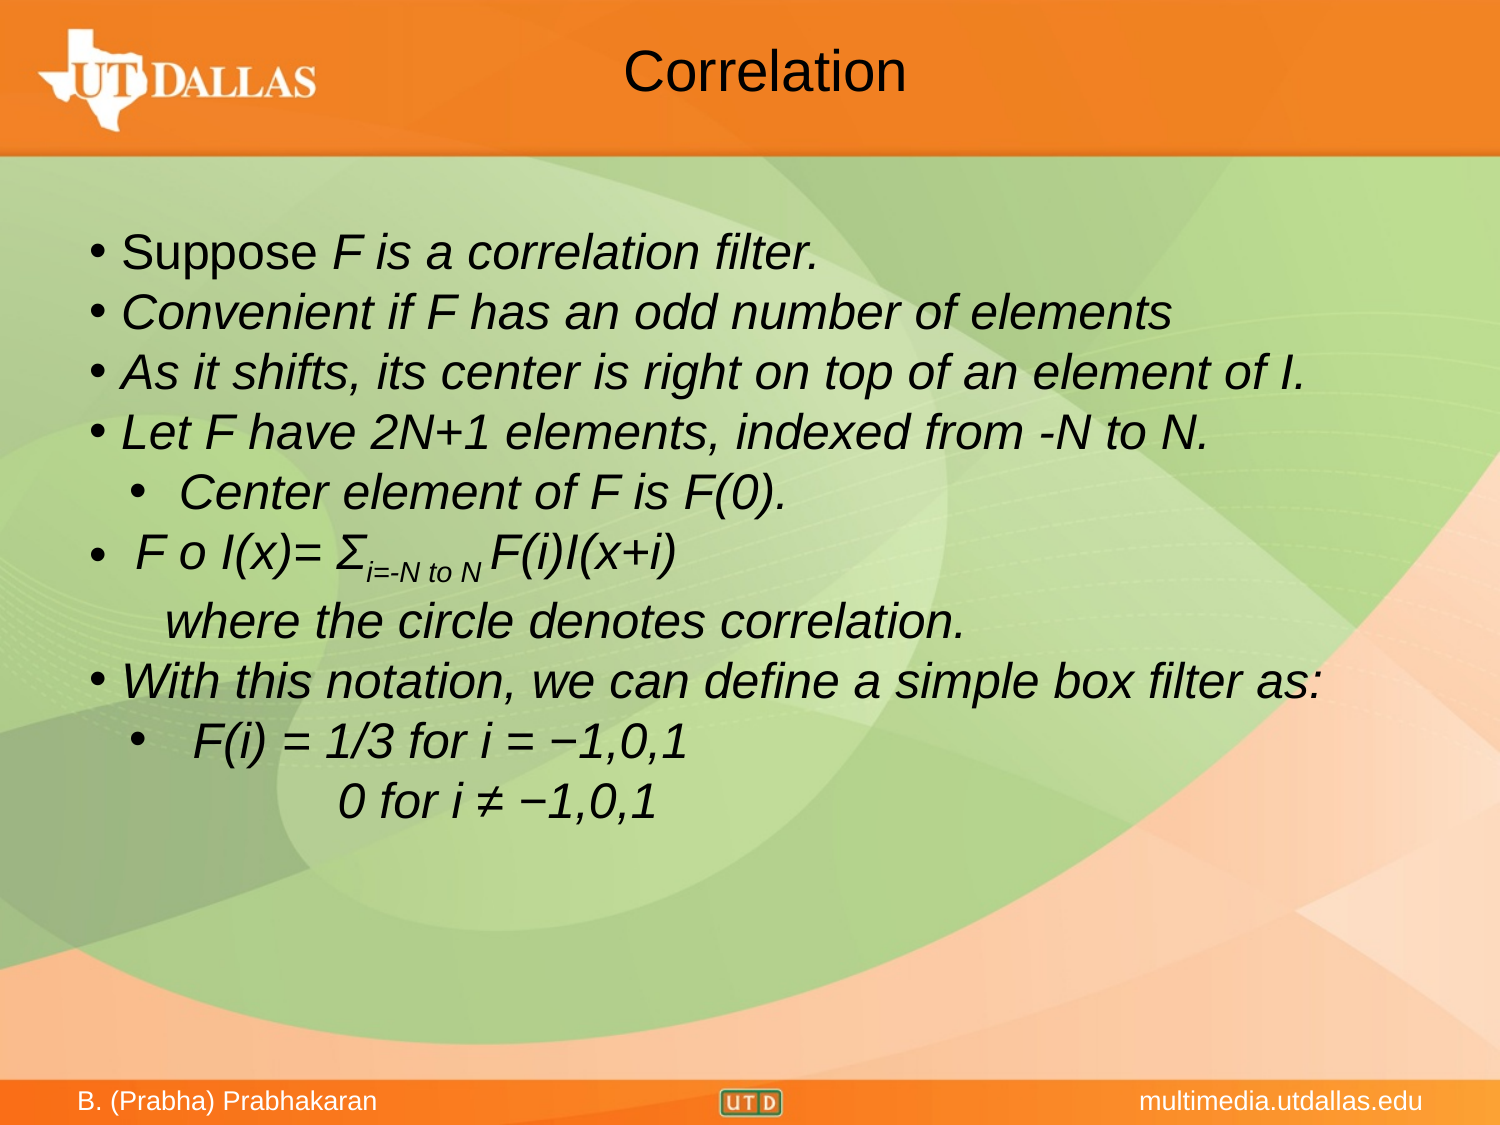

# Correlation
 Suppose F is a correlation filter.
 Convenient if F has an odd number of elements
 As it shifts, its center is right on top of an element of I.
 Let F have 2N+1 elements, indexed from -N to N.
 Center element of F is F(0).
  F o I(x)= Σi=-N to N F(i)I(x+i)
where the circle denotes correlation.
 With this notation, we can define a simple box filter as:
  F(i) = 1/3 for i = −1,0,1
  	       0 for i ≠ −1,0,1